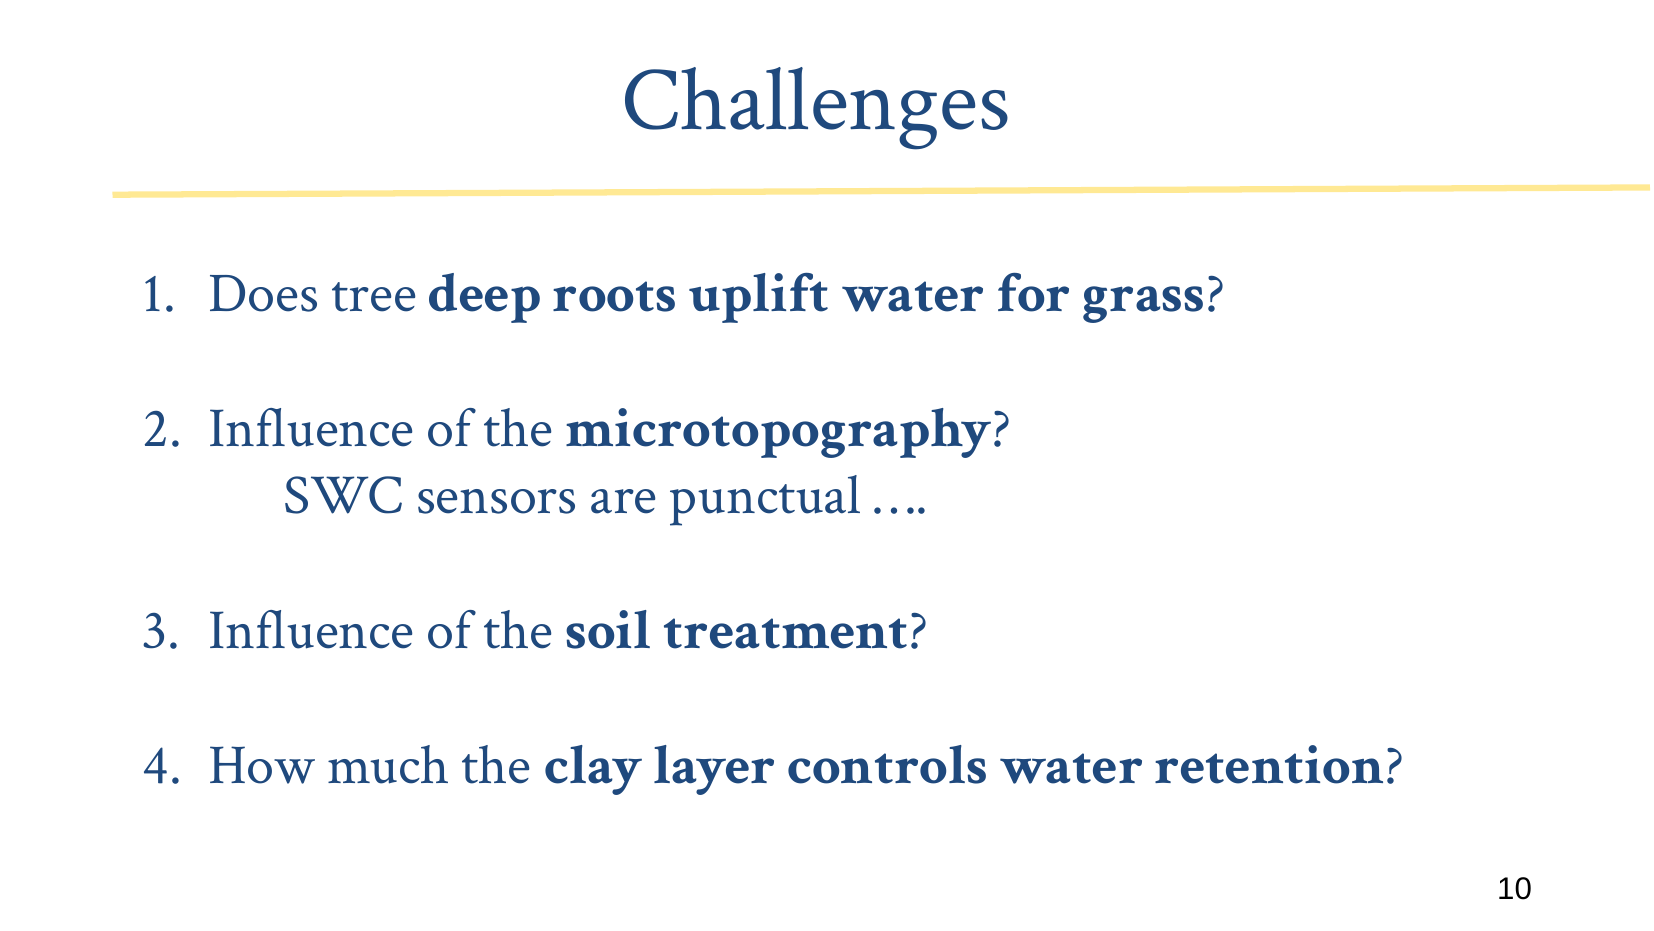

Challenges
Does tree deep roots uplift water for grass?

Influence of the microtopography?
	SWC sensors are punctual ….

Influence of the soil treatment?

How much the clay layer controls water retention?
10